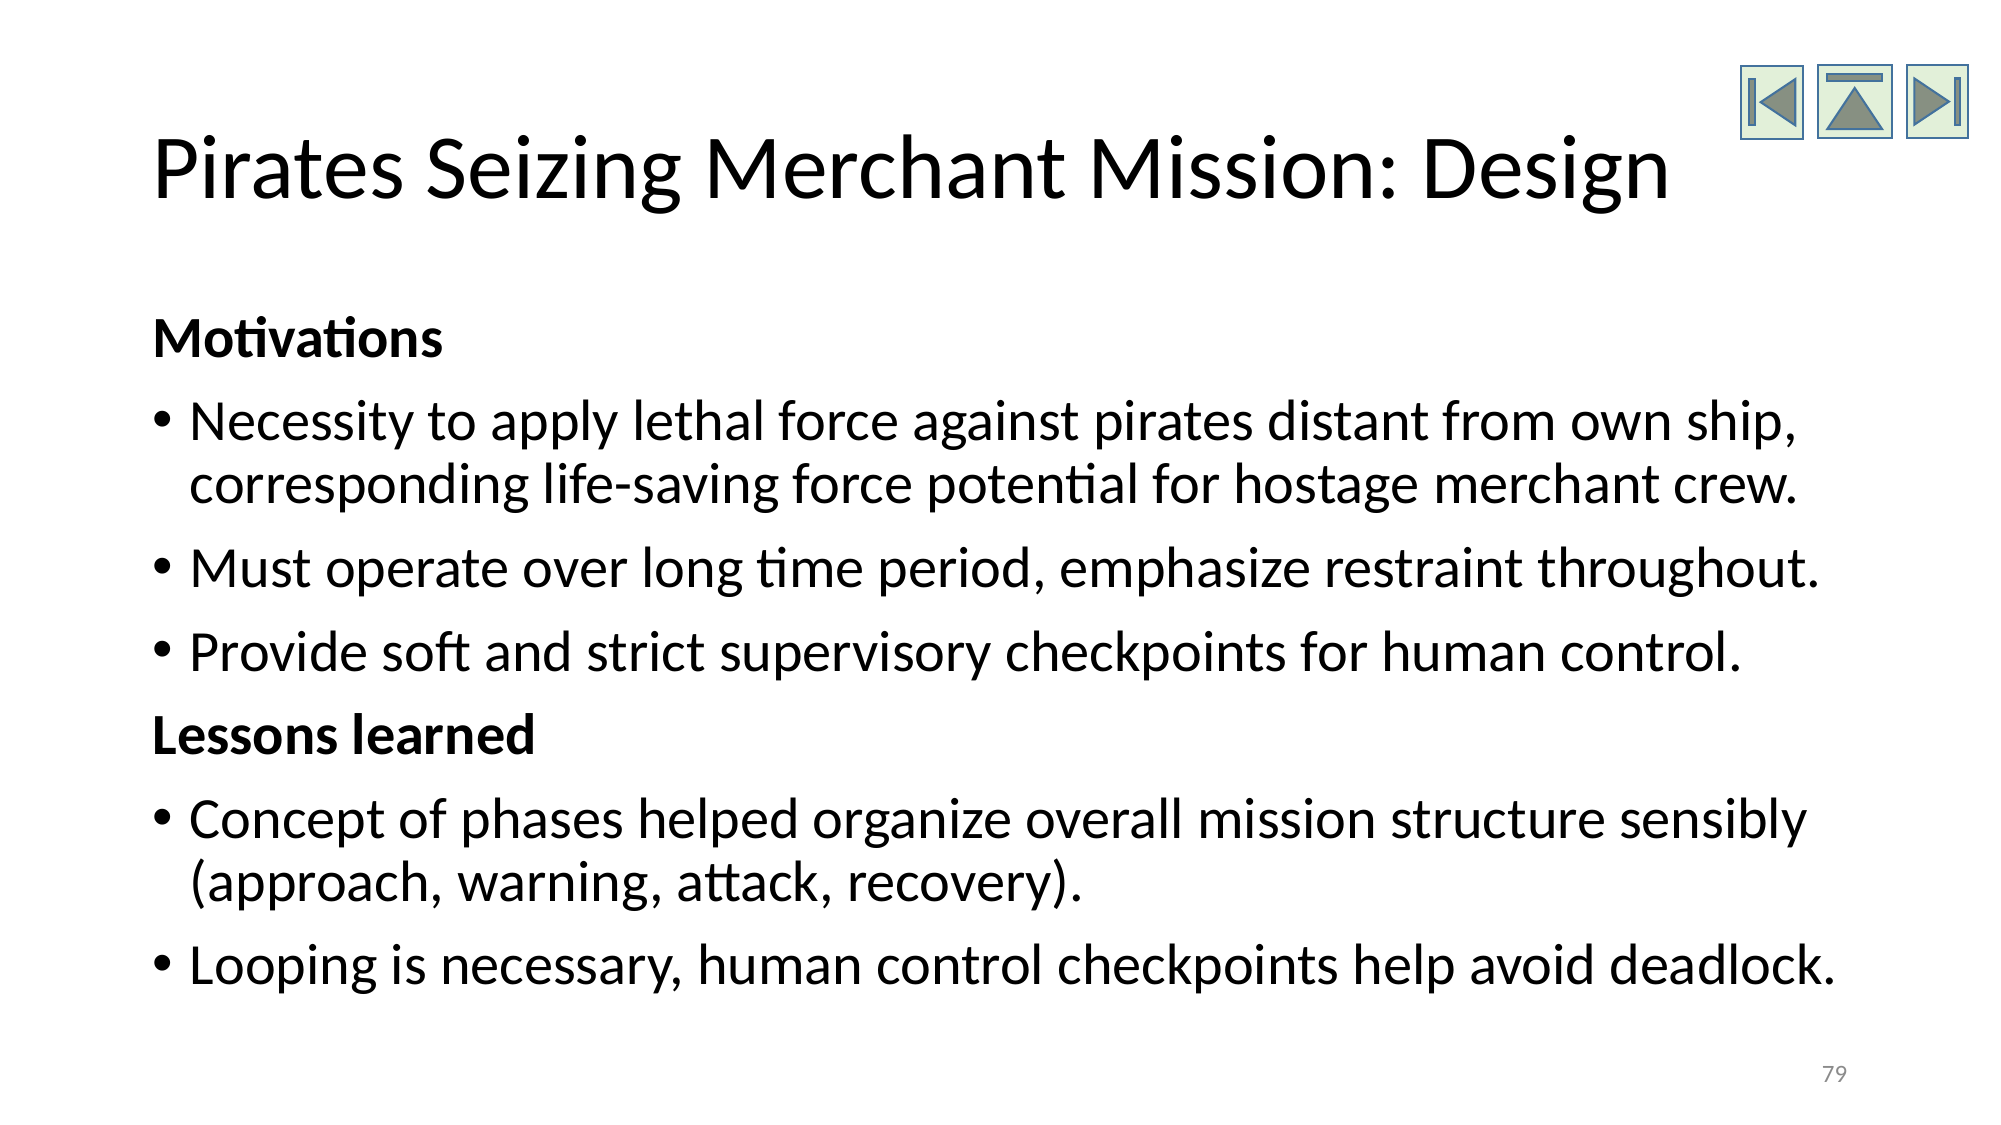

# Pirates Seizing Merchant Mission: Design

Motivations
Necessity to apply lethal force against pirates distant from own ship, corresponding life-saving force potential for hostage merchant crew.
Must operate over long time period, emphasize restraint throughout.
Provide soft and strict supervisory checkpoints for human control.
Lessons learned
Concept of phases helped organize overall mission structure sensibly (approach, warning, attack, recovery).
Looping is necessary, human control checkpoints help avoid deadlock.

79